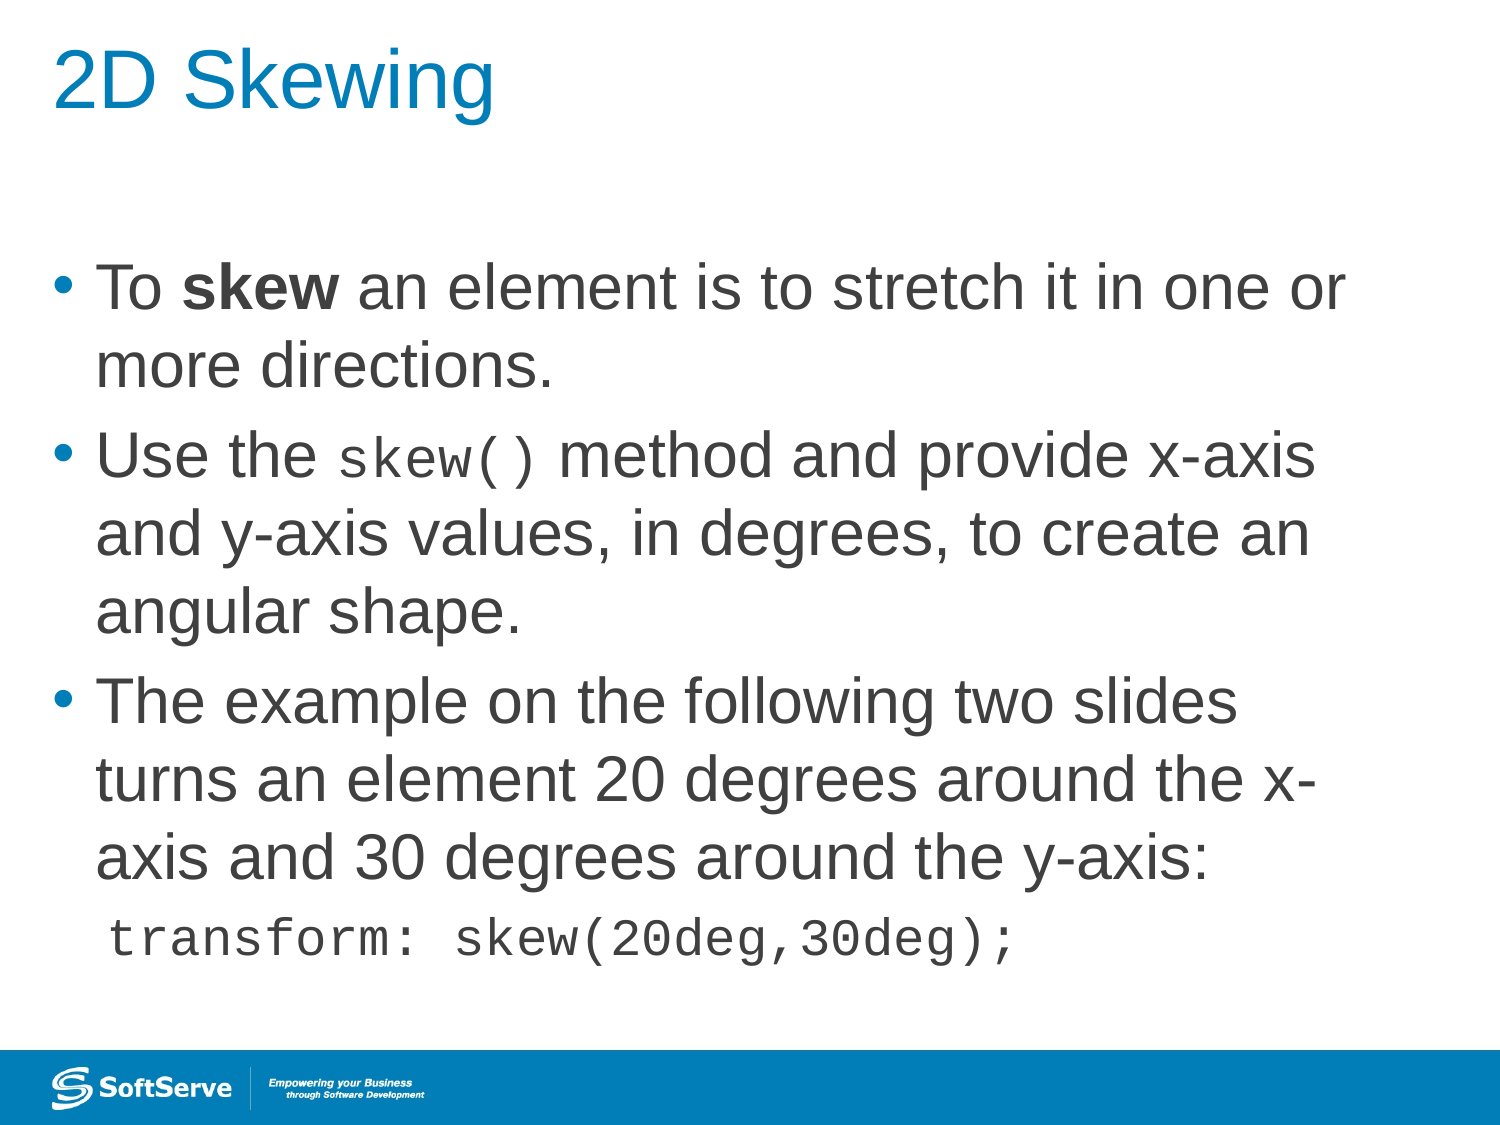

# 2D Skewing
To skew an element is to stretch it in one or more directions.
Use the skew() method and provide x-axis and y-axis values, in degrees, to create an angular shape.
The example on the following two slides turns an element 20 degrees around the x-axis and 30 degrees around the y-axis:
transform: skew(20deg,30deg);